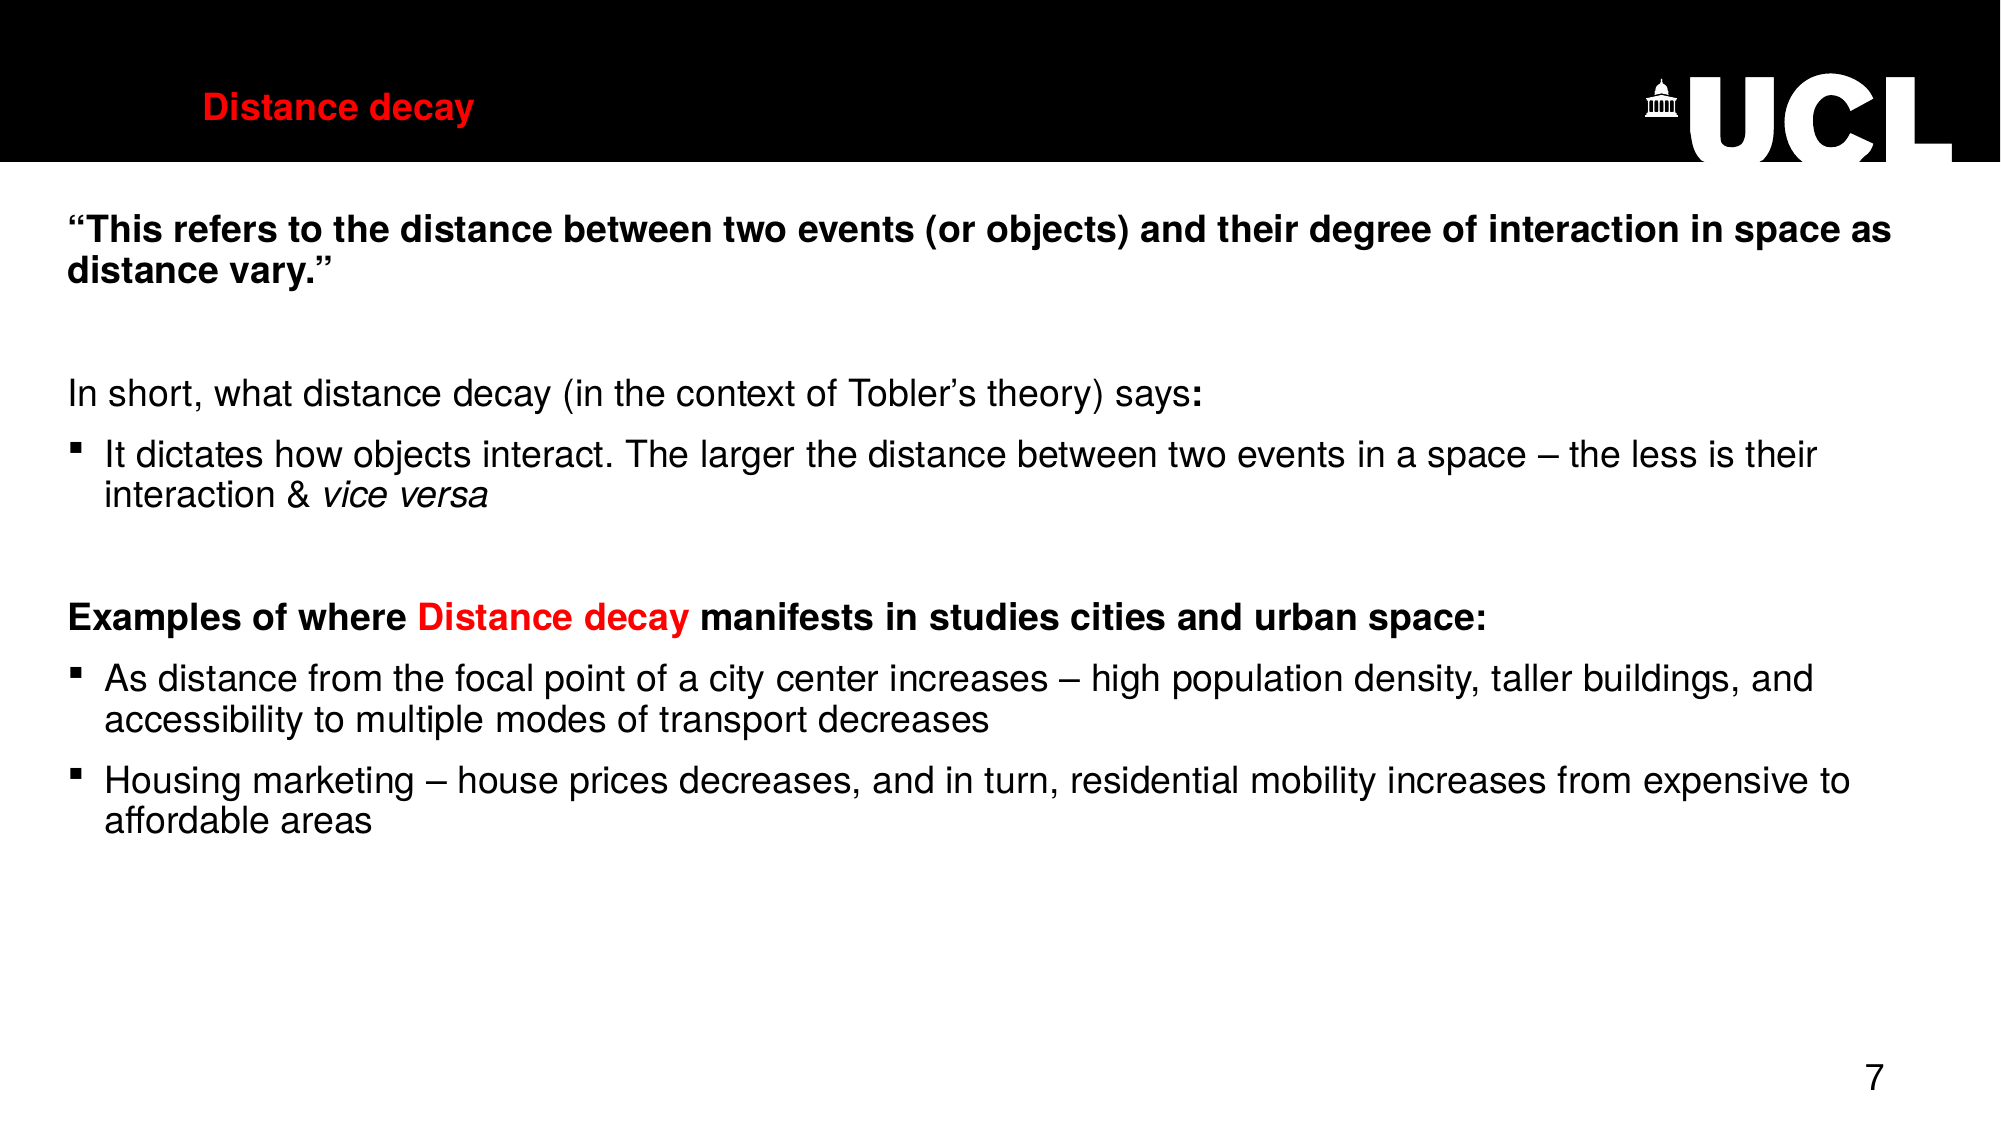

What is Distance decay in the context of Tobler’s theory?

“This refers to the distance between two events (or objects) and their degree of interaction in space as distance vary.”

In short, what distance decay (in the context of Tobler’s theory) says:
It dictates how objects interact. The larger the distance between two events in a space – the less is their interaction & vice versa

Examples of where Distance decay manifests in studies cities and urban space:
As distance from the focal point of a city center increases – high population density, taller buildings, and accessibility to multiple modes of transport decreases
Housing marketing – house prices decreases, and in turn, residential mobility increases from expensive to affordable areas

7